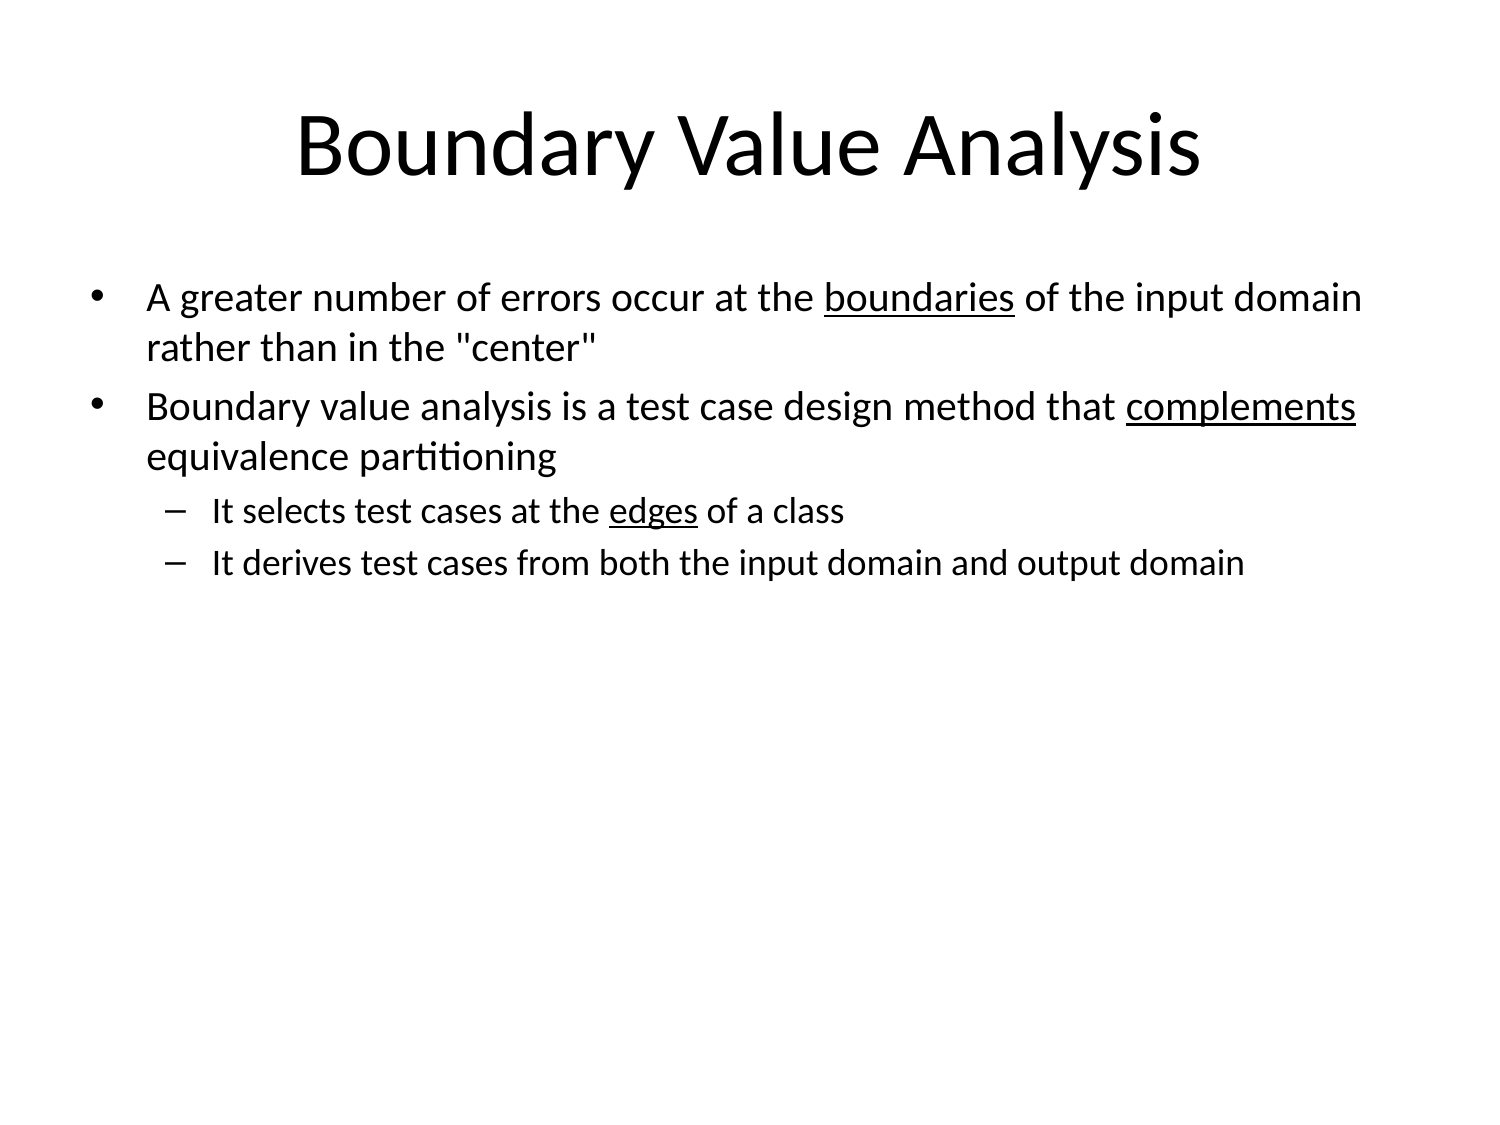

# Boundary Value Analysis
A greater number of errors occur at the boundaries of the input domain rather than in the "center"
Boundary value analysis is a test case design method that complements equivalence partitioning
It selects test cases at the edges of a class
It derives test cases from both the input domain and output domain